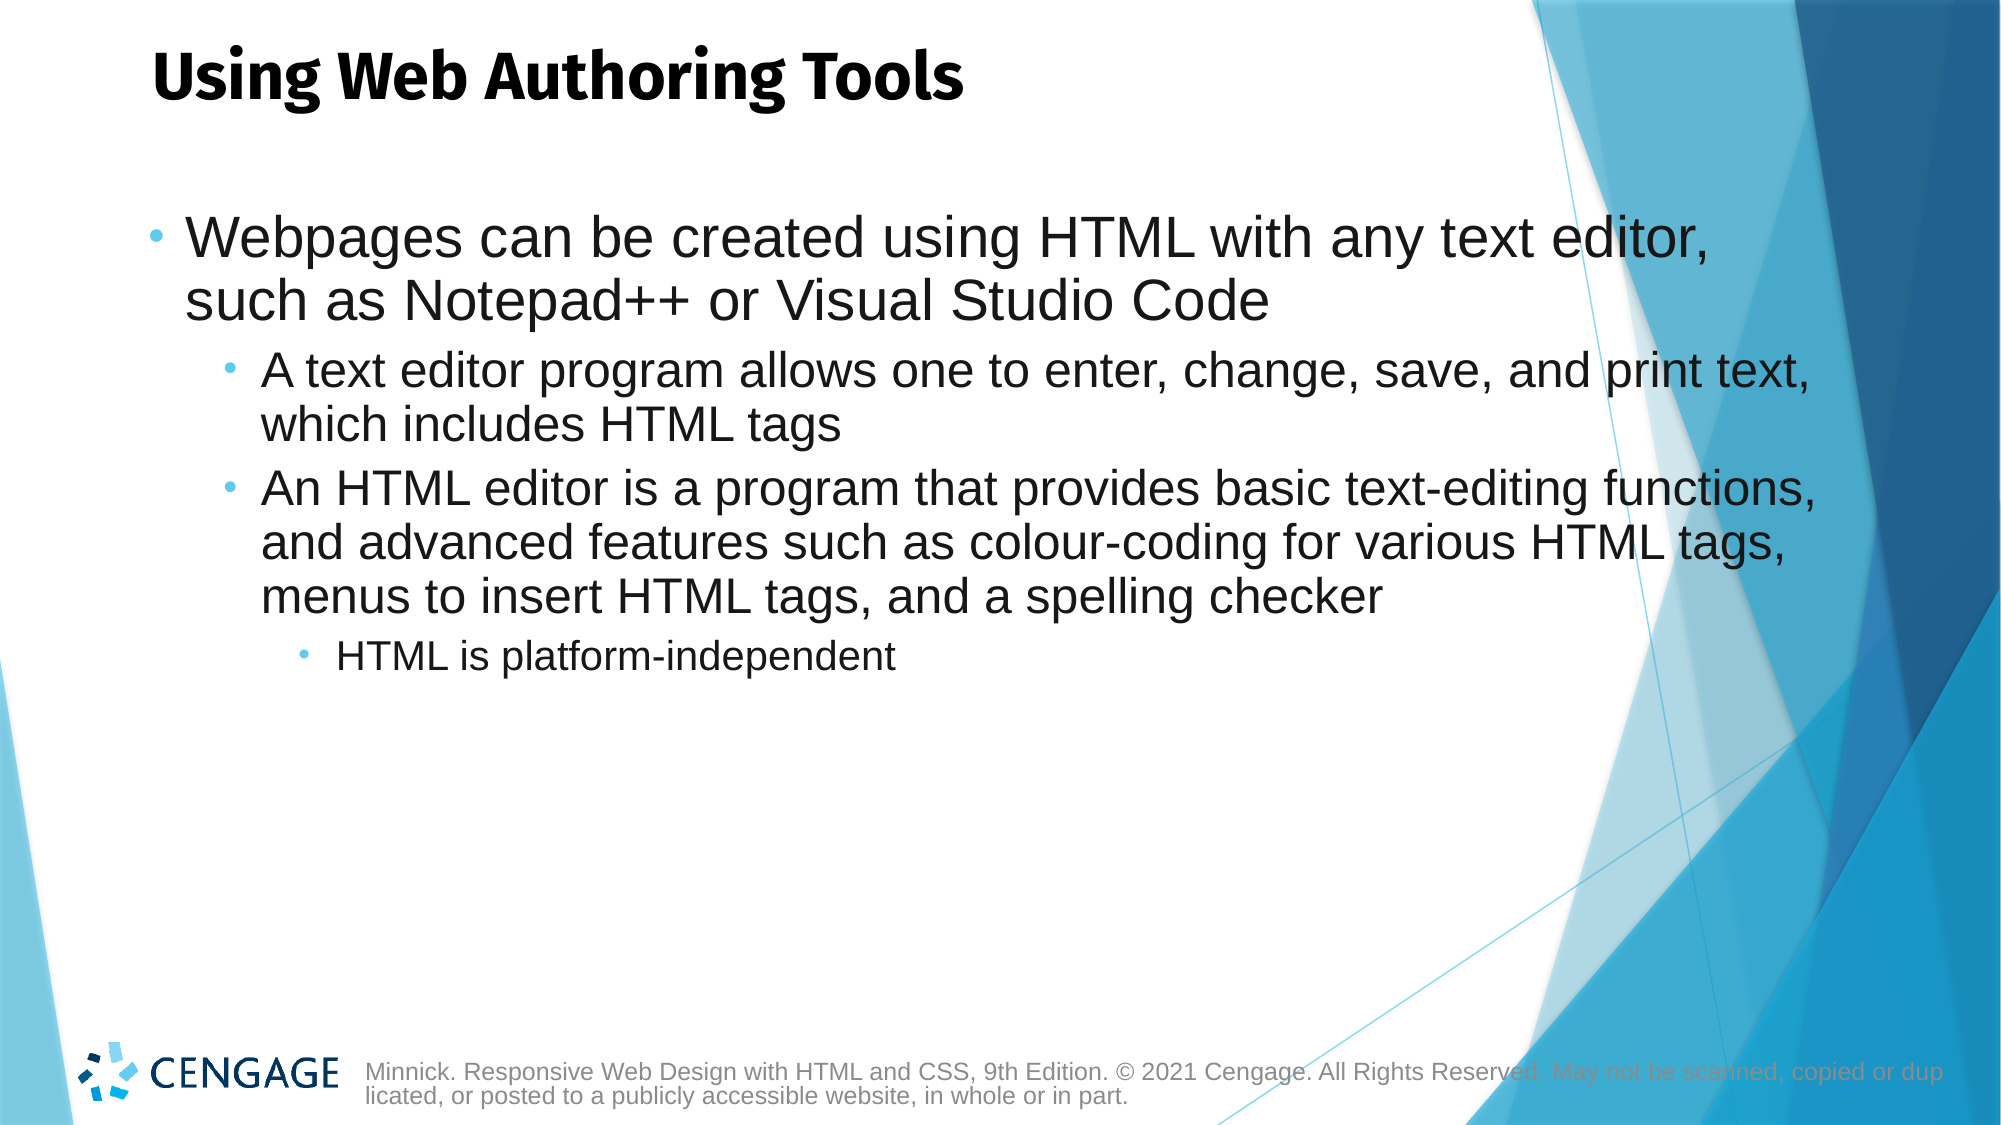

# Using Web Authoring Tools
Webpages can be created using HTML with any text editor, such as Notepad++ or Visual Studio Code
A text editor program allows one to enter, change, save, and print text, which includes HTML tags
An HTML editor is a program that provides basic text-editing functions, and advanced features such as colour-coding for various HTML tags, menus to insert HTML tags, and a spelling checker
HTML is platform-independent
Minnick. Responsive Web Design with HTML and CSS, 9th Edition. © 2021 Cengage. All Rights Reserved. May not be scanned, copied or duplicated, or posted to a publicly accessible website, in whole or in part.